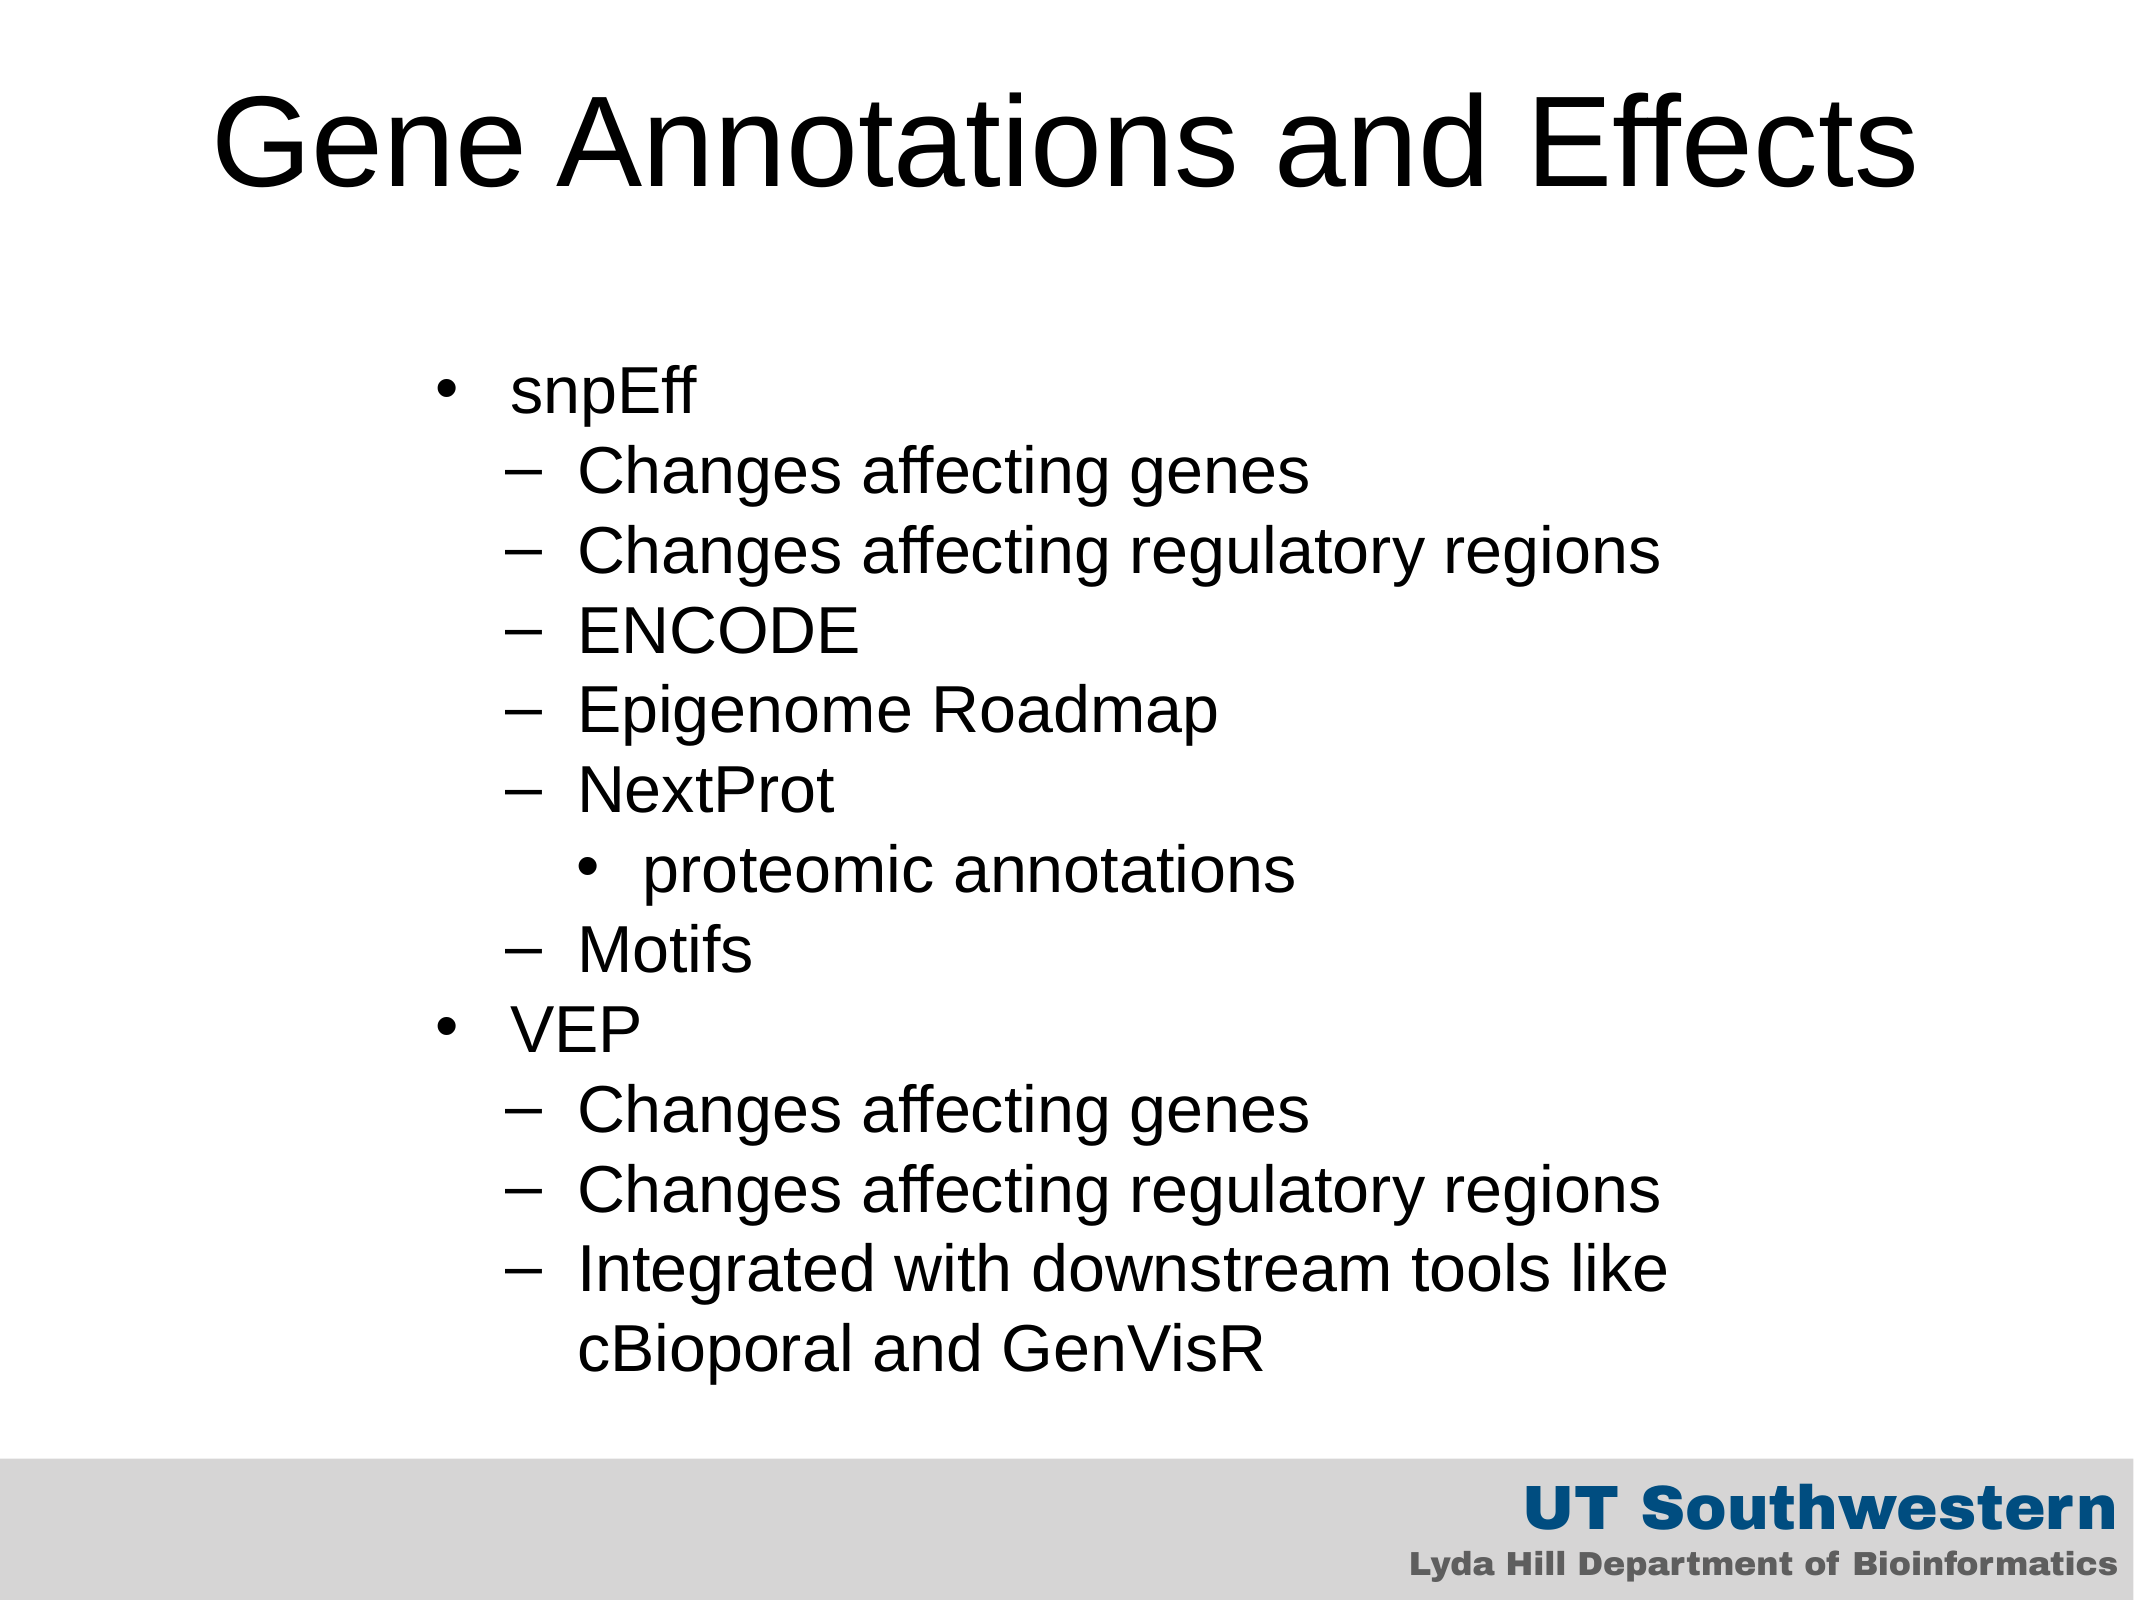

Gene Annotations and Effects
snpEff
Changes affecting genes
Changes affecting regulatory regions
ENCODE
Epigenome Roadmap
NextProt
proteomic annotations
Motifs
VEP
Changes affecting genes
Changes affecting regulatory regions
Integrated with downstream tools like cBioporal and GenVisR